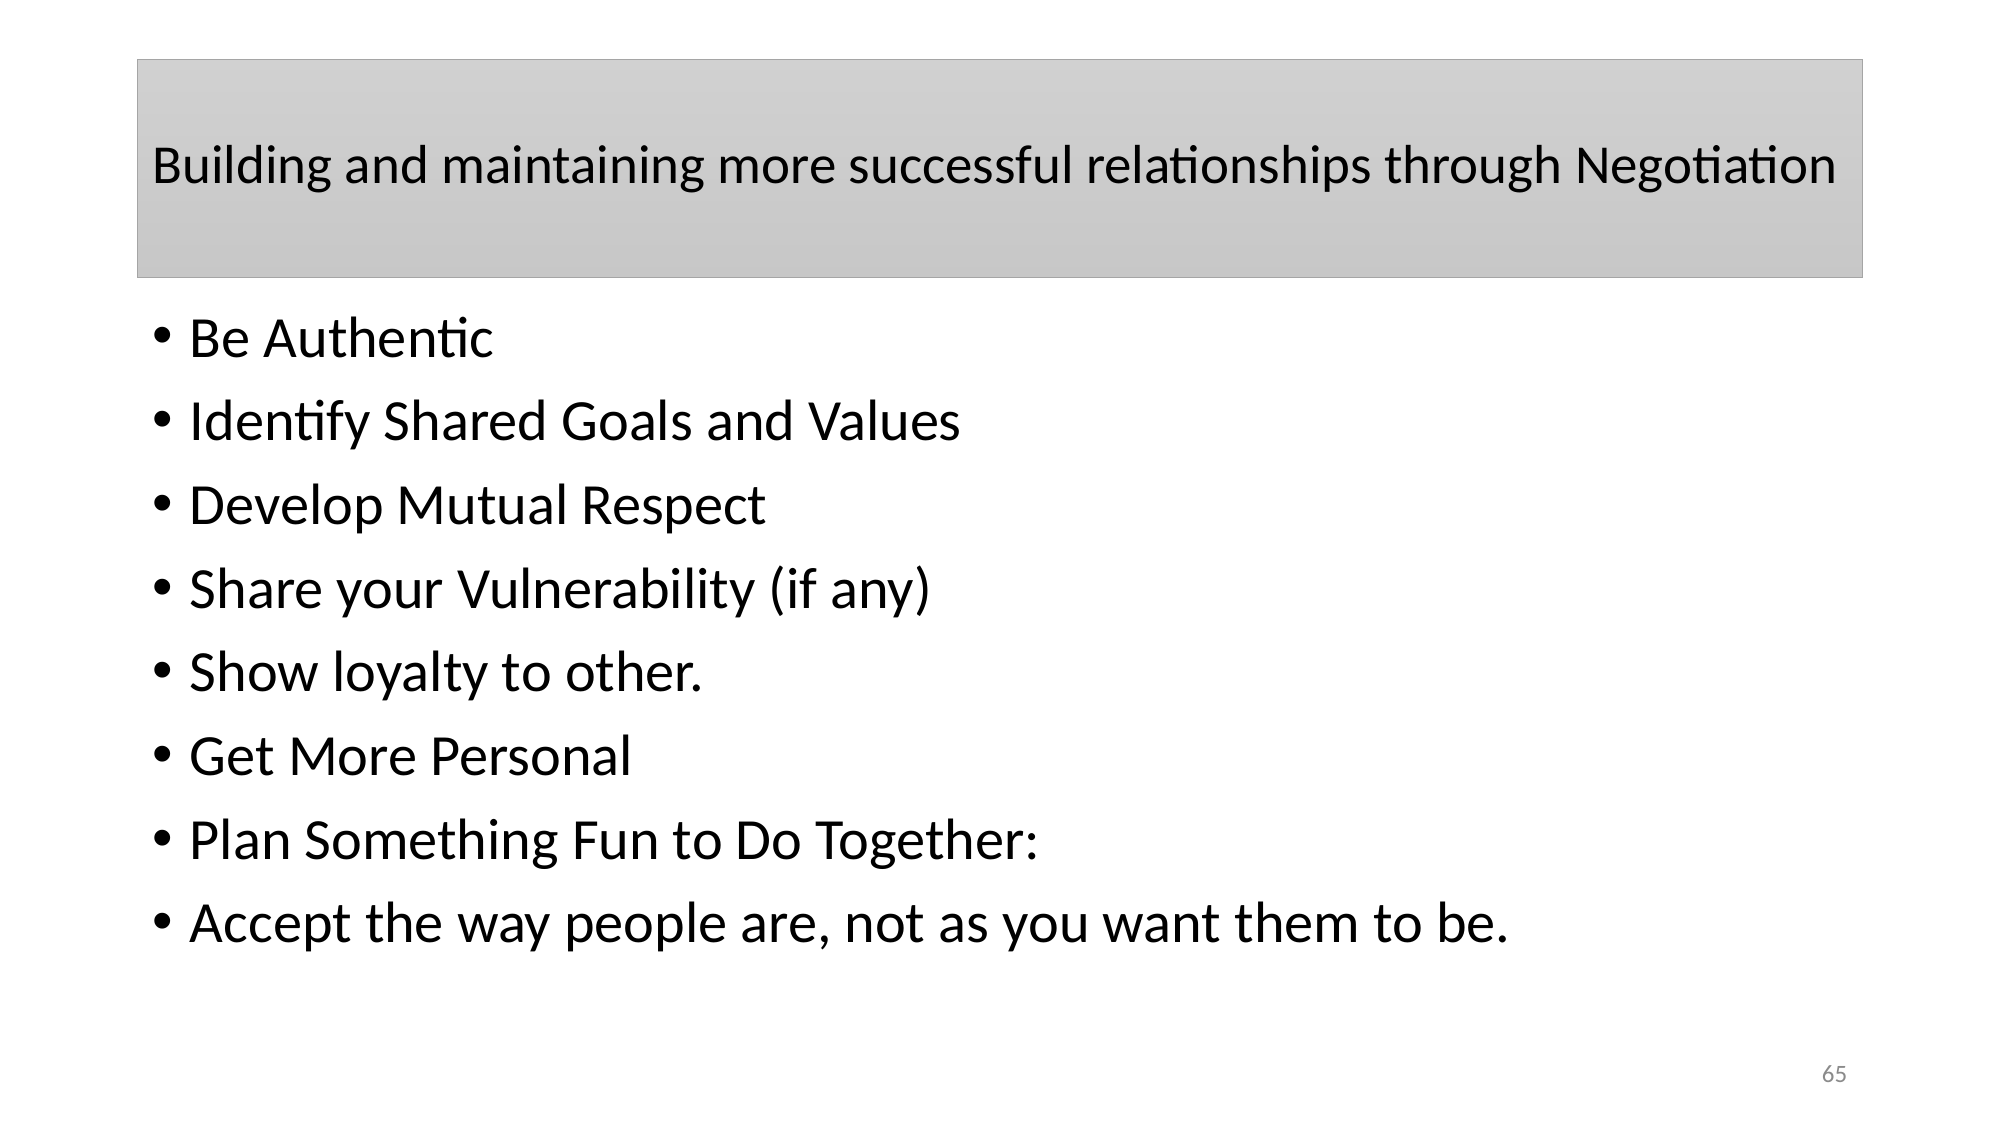

# Building and maintaining more successful relationships through Negotiation
Be Authentic
Identify Shared Goals and Values
Develop Mutual Respect
Share your Vulnerability (if any)
Show loyalty to other.
Get More Personal
Plan Something Fun to Do Together:
Accept the way people are, not as you want them to be.

65